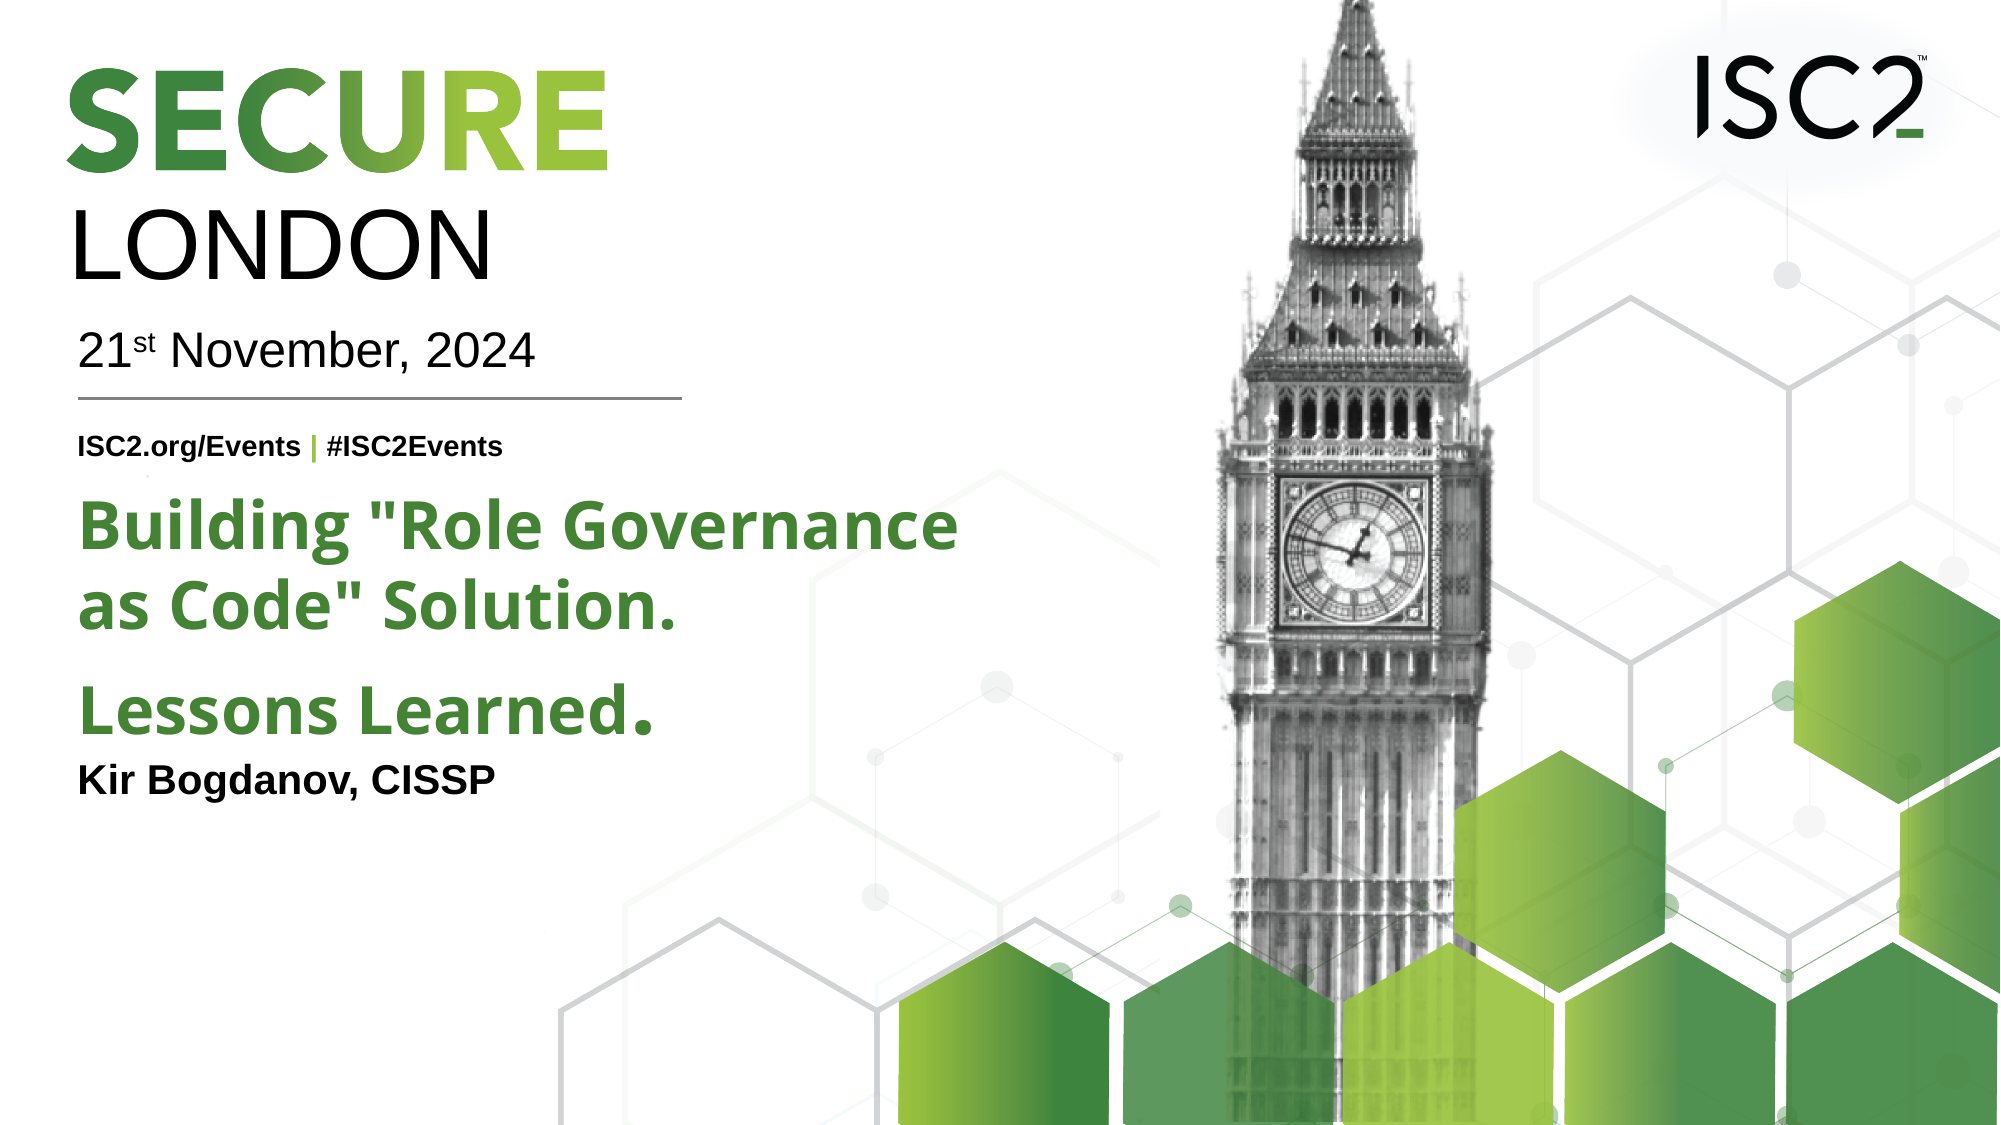

LONDON
21st November, 2024
ISC2.org/Events | #ISC2Events
Building "Role Governance as Code" Solution.
Lessons Learned.
Kir Bogdanov, CISSP